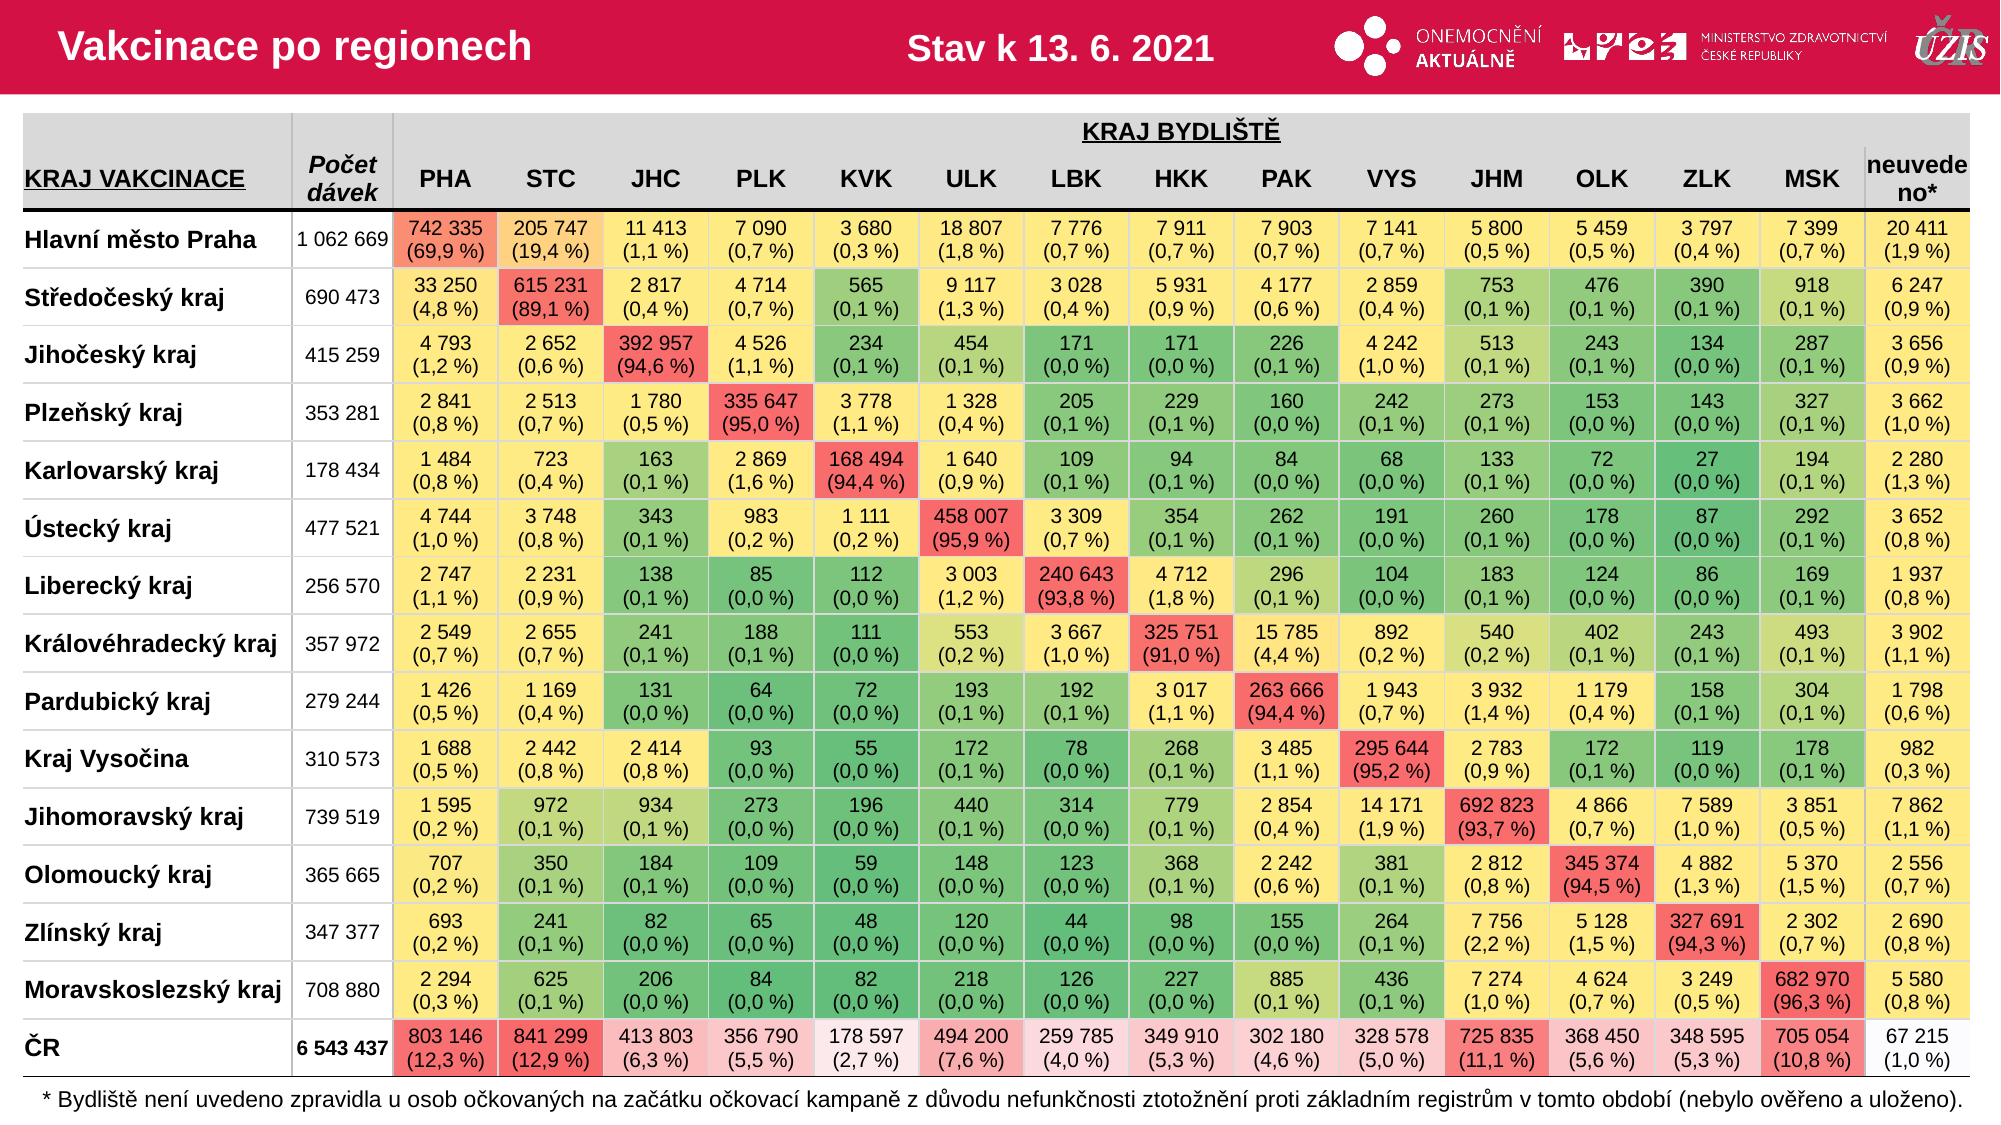

# Vakcinace po regionech
Stav k 13. 6. 2021
|  |  | KRAJ BYDLIŠTĚ |  |  |  |  |  |  |  |  |  |  |  |  |  |  |
| --- | --- | --- | --- | --- | --- | --- | --- | --- | --- | --- | --- | --- | --- | --- | --- | --- |
| KRAJ VAKCINACE | Počet dávek | PHA | STC | JHC | PLK | KVK | ULK | LBK | HKK | PAK | VYS | JHM | OLK | ZLK | MSK | neuvedeno\* |
| Hlavní město Praha | 1 062 669 | 742 335 (69,9 %) | 205 747 (19,4 %) | 11 413 (1,1 %) | 7 090 (0,7 %) | 3 680 (0,3 %) | 18 807 (1,8 %) | 7 776 (0,7 %) | 7 911 (0,7 %) | 7 903 (0,7 %) | 7 141 (0,7 %) | 5 800 (0,5 %) | 5 459 (0,5 %) | 3 797 (0,4 %) | 7 399 (0,7 %) | 20 411 (1,9 %) |
| Středočeský kraj | 690 473 | 33 250 (4,8 %) | 615 231 (89,1 %) | 2 817 (0,4 %) | 4 714 (0,7 %) | 565 (0,1 %) | 9 117 (1,3 %) | 3 028 (0,4 %) | 5 931 (0,9 %) | 4 177 (0,6 %) | 2 859 (0,4 %) | 753 (0,1 %) | 476 (0,1 %) | 390 (0,1 %) | 918 (0,1 %) | 6 247 (0,9 %) |
| Jihočeský kraj | 415 259 | 4 793 (1,2 %) | 2 652 (0,6 %) | 392 957 (94,6 %) | 4 526 (1,1 %) | 234 (0,1 %) | 454 (0,1 %) | 171 (0,0 %) | 171 (0,0 %) | 226 (0,1 %) | 4 242 (1,0 %) | 513 (0,1 %) | 243 (0,1 %) | 134 (0,0 %) | 287 (0,1 %) | 3 656 (0,9 %) |
| Plzeňský kraj | 353 281 | 2 841 (0,8 %) | 2 513 (0,7 %) | 1 780 (0,5 %) | 335 647 (95,0 %) | 3 778 (1,1 %) | 1 328 (0,4 %) | 205 (0,1 %) | 229 (0,1 %) | 160 (0,0 %) | 242 (0,1 %) | 273 (0,1 %) | 153 (0,0 %) | 143 (0,0 %) | 327 (0,1 %) | 3 662 (1,0 %) |
| Karlovarský kraj | 178 434 | 1 484 (0,8 %) | 723 (0,4 %) | 163 (0,1 %) | 2 869 (1,6 %) | 168 494 (94,4 %) | 1 640 (0,9 %) | 109 (0,1 %) | 94 (0,1 %) | 84 (0,0 %) | 68 (0,0 %) | 133 (0,1 %) | 72 (0,0 %) | 27 (0,0 %) | 194 (0,1 %) | 2 280 (1,3 %) |
| Ústecký kraj | 477 521 | 4 744 (1,0 %) | 3 748 (0,8 %) | 343 (0,1 %) | 983 (0,2 %) | 1 111 (0,2 %) | 458 007 (95,9 %) | 3 309 (0,7 %) | 354 (0,1 %) | 262 (0,1 %) | 191 (0,0 %) | 260 (0,1 %) | 178 (0,0 %) | 87 (0,0 %) | 292 (0,1 %) | 3 652 (0,8 %) |
| Liberecký kraj | 256 570 | 2 747 (1,1 %) | 2 231 (0,9 %) | 138 (0,1 %) | 85 (0,0 %) | 112 (0,0 %) | 3 003 (1,2 %) | 240 643 (93,8 %) | 4 712 (1,8 %) | 296 (0,1 %) | 104 (0,0 %) | 183 (0,1 %) | 124 (0,0 %) | 86 (0,0 %) | 169 (0,1 %) | 1 937 (0,8 %) |
| Královéhradecký kraj | 357 972 | 2 549 (0,7 %) | 2 655 (0,7 %) | 241 (0,1 %) | 188 (0,1 %) | 111 (0,0 %) | 553 (0,2 %) | 3 667 (1,0 %) | 325 751 (91,0 %) | 15 785 (4,4 %) | 892 (0,2 %) | 540 (0,2 %) | 402 (0,1 %) | 243 (0,1 %) | 493 (0,1 %) | 3 902 (1,1 %) |
| Pardubický kraj | 279 244 | 1 426 (0,5 %) | 1 169 (0,4 %) | 131 (0,0 %) | 64 (0,0 %) | 72 (0,0 %) | 193 (0,1 %) | 192 (0,1 %) | 3 017 (1,1 %) | 263 666 (94,4 %) | 1 943 (0,7 %) | 3 932 (1,4 %) | 1 179 (0,4 %) | 158 (0,1 %) | 304 (0,1 %) | 1 798 (0,6 %) |
| Kraj Vysočina | 310 573 | 1 688 (0,5 %) | 2 442 (0,8 %) | 2 414 (0,8 %) | 93 (0,0 %) | 55 (0,0 %) | 172 (0,1 %) | 78 (0,0 %) | 268 (0,1 %) | 3 485 (1,1 %) | 295 644 (95,2 %) | 2 783 (0,9 %) | 172 (0,1 %) | 119 (0,0 %) | 178 (0,1 %) | 982 (0,3 %) |
| Jihomoravský kraj | 739 519 | 1 595 (0,2 %) | 972 (0,1 %) | 934 (0,1 %) | 273 (0,0 %) | 196 (0,0 %) | 440 (0,1 %) | 314 (0,0 %) | 779 (0,1 %) | 2 854 (0,4 %) | 14 171 (1,9 %) | 692 823 (93,7 %) | 4 866 (0,7 %) | 7 589 (1,0 %) | 3 851 (0,5 %) | 7 862 (1,1 %) |
| Olomoucký kraj | 365 665 | 707 (0,2 %) | 350 (0,1 %) | 184 (0,1 %) | 109 (0,0 %) | 59 (0,0 %) | 148 (0,0 %) | 123 (0,0 %) | 368 (0,1 %) | 2 242 (0,6 %) | 381 (0,1 %) | 2 812 (0,8 %) | 345 374 (94,5 %) | 4 882 (1,3 %) | 5 370 (1,5 %) | 2 556 (0,7 %) |
| Zlínský kraj | 347 377 | 693 (0,2 %) | 241 (0,1 %) | 82 (0,0 %) | 65 (0,0 %) | 48 (0,0 %) | 120 (0,0 %) | 44 (0,0 %) | 98 (0,0 %) | 155 (0,0 %) | 264 (0,1 %) | 7 756 (2,2 %) | 5 128 (1,5 %) | 327 691 (94,3 %) | 2 302 (0,7 %) | 2 690 (0,8 %) |
| Moravskoslezský kraj | 708 880 | 2 294 (0,3 %) | 625 (0,1 %) | 206 (0,0 %) | 84 (0,0 %) | 82 (0,0 %) | 218 (0,0 %) | 126 (0,0 %) | 227 (0,0 %) | 885 (0,1 %) | 436 (0,1 %) | 7 274 (1,0 %) | 4 624 (0,7 %) | 3 249 (0,5 %) | 682 970 (96,3 %) | 5 580 (0,8 %) |
| ČR | 6 543 437 | 803 146 (12,3 %) | 841 299 (12,9 %) | 413 803 (6,3 %) | 356 790 (5,5 %) | 178 597 (2,7 %) | 494 200 (7,6 %) | 259 785 (4,0 %) | 349 910 (5,3 %) | 302 180 (4,6 %) | 328 578 (5,0 %) | 725 835 (11,1 %) | 368 450 (5,6 %) | 348 595 (5,3 %) | 705 054 (10,8 %) | 67 215 (1,0 %) |
|  |  |  |  |  |  |  |  |  |  |  |  |  |  |  |
| --- | --- | --- | --- | --- | --- | --- | --- | --- | --- | --- | --- | --- | --- | --- |
|  |  |  |  |  |  |  |  |  |  |  |  |  |  |  |
|  |  |  |  |  |  |  |  |  |  |  |  |  |  |  |
|  |  |  |  |  |  |  |  |  |  |  |  |  |  |  |
|  |  |  |  |  |  |  |  |  |  |  |  |  |  |  |
|  |  |  |  |  |  |  |  |  |  |  |  |  |  |  |
|  |  |  |  |  |  |  |  |  |  |  |  |  |  |  |
|  |  |  |  |  |  |  |  |  |  |  |  |  |  |  |
|  |  |  |  |  |  |  |  |  |  |  |  |  |  |  |
|  |  |  |  |  |  |  |  |  |  |  |  |  |  |  |
|  |  |  |  |  |  |  |  |  |  |  |  |  |  |  |
|  |  |  |  |  |  |  |  |  |  |  |  |  |  |  |
|  |  |  |  |  |  |  |  |  |  |  |  |  |  |  |
|  |  |  |  |  |  |  |  |  |  |  |  |  |  |  |
|  |  |  |  |  |  |  |  |  |  |  |  |  |  |  |
* Bydliště není uvedeno zpravidla u osob očkovaných na začátku očkovací kampaně z důvodu nefunkčnosti ztotožnění proti základním registrům v tomto období (nebylo ověřeno a uloženo).